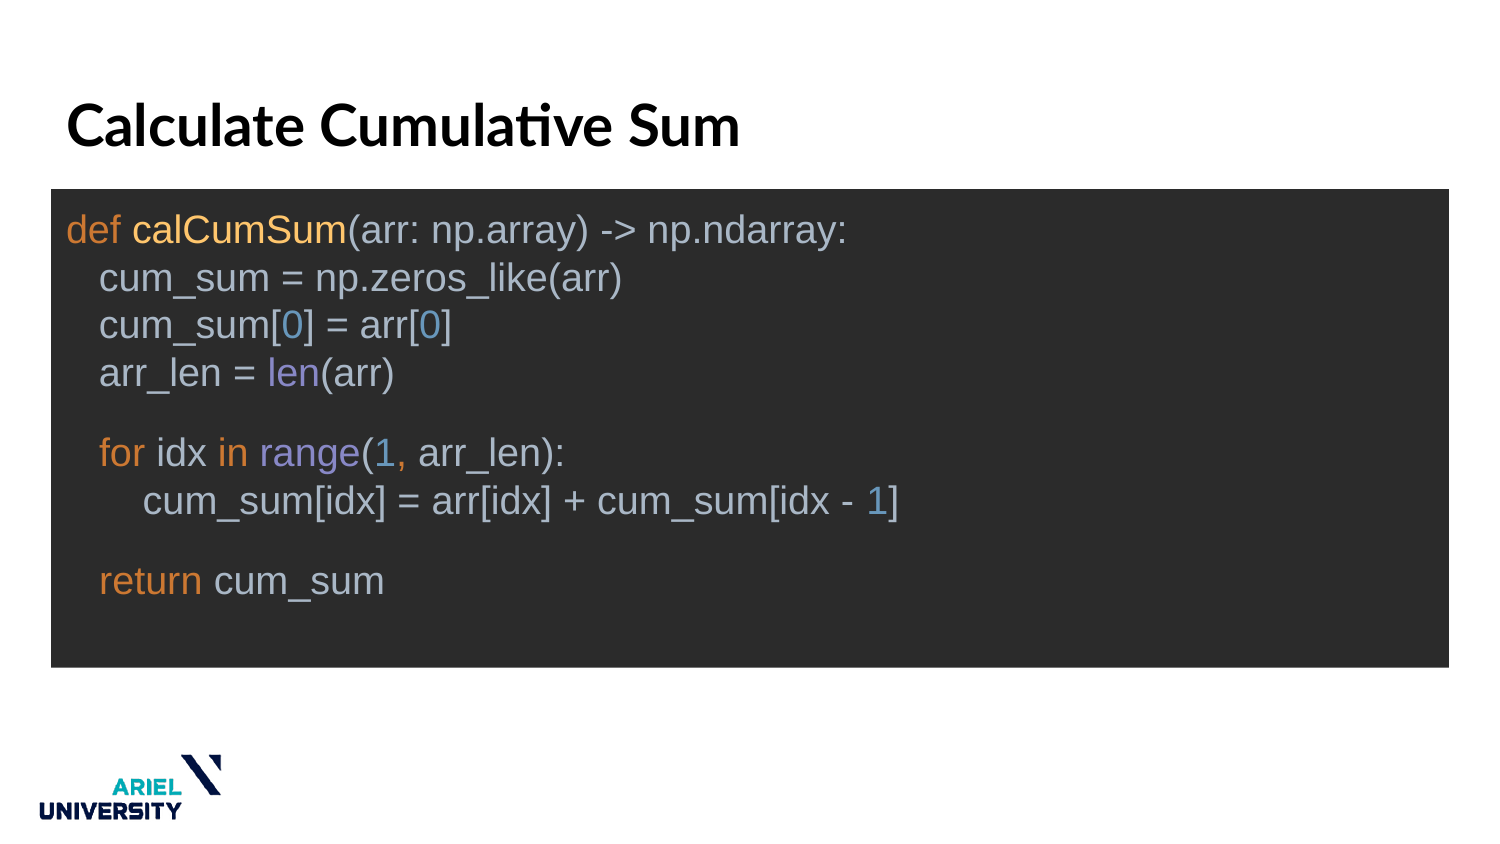

# Calculate Cumulative Sum
def calCumSum(arr: np.array) -> np.ndarray:
   cum_sum = np.zeros_like(arr)
   cum_sum[0] = arr[0]
   arr_len = len(arr)
   for idx in range(1, arr_len):
       cum_sum[idx] = arr[idx] + cum_sum[idx - 1]
   return cum_sum